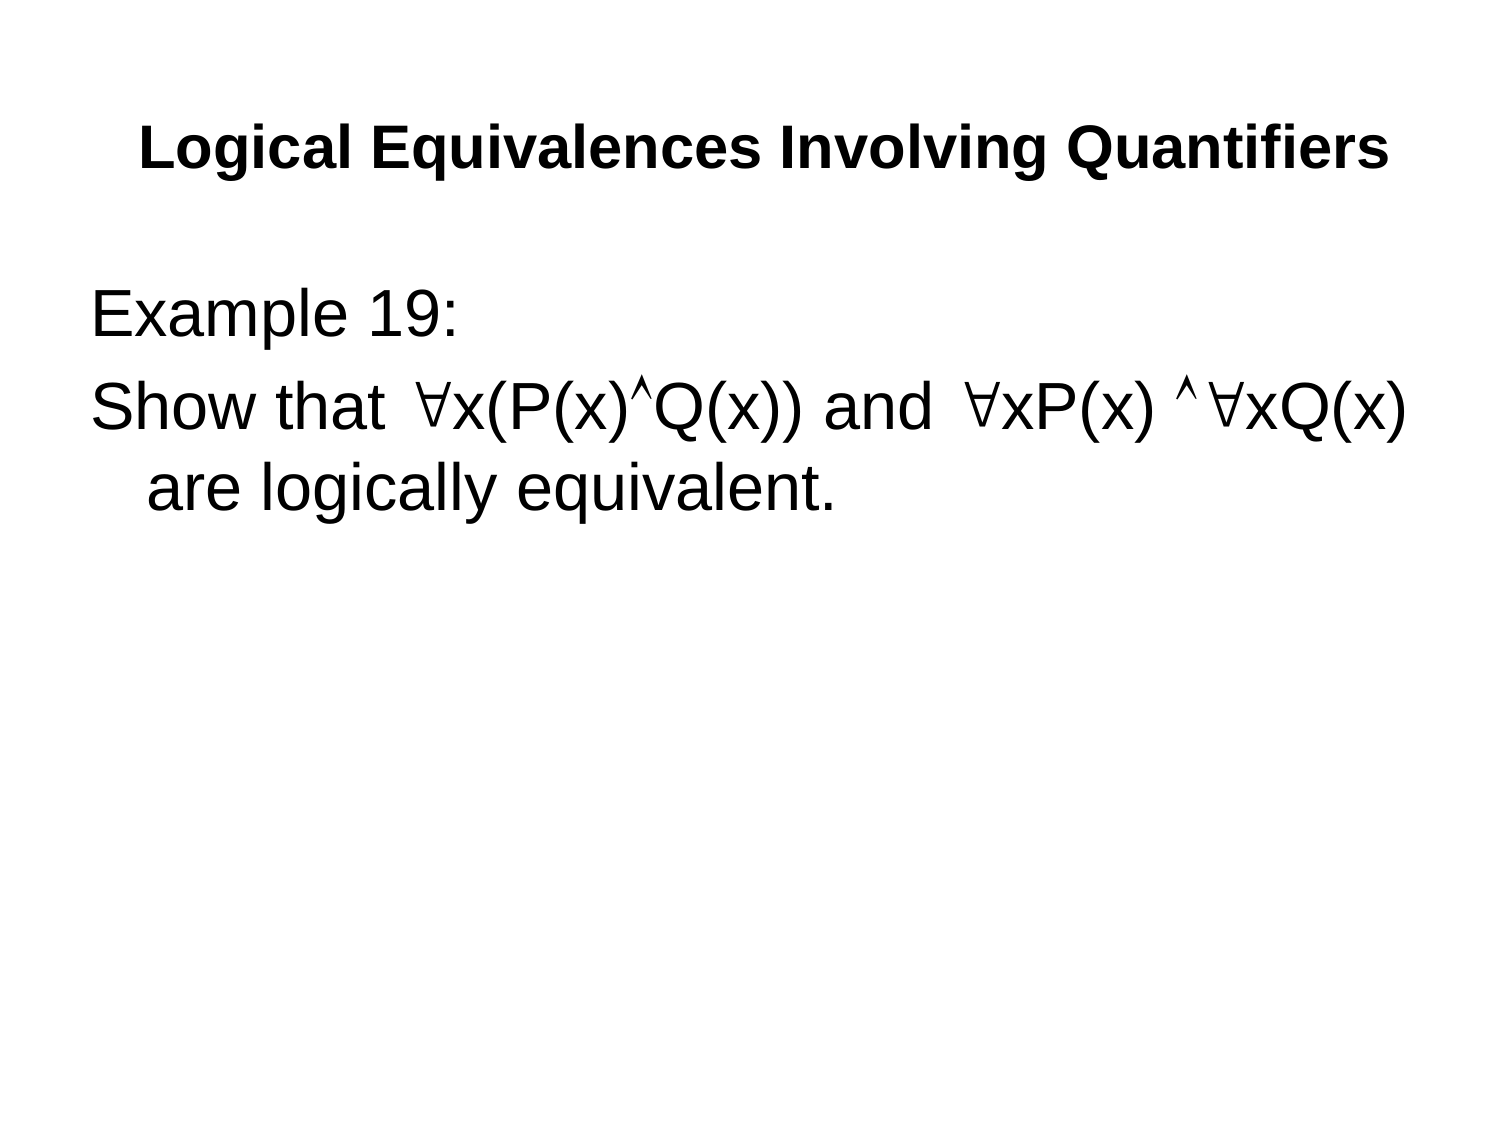

# Logical Equivalences Involving Quantifiers
Example 19:
Show that ∀x(P(x)∧Q(x)) and ∀xP(x) ∧∀xQ(x) are logically equivalent.

P. 1